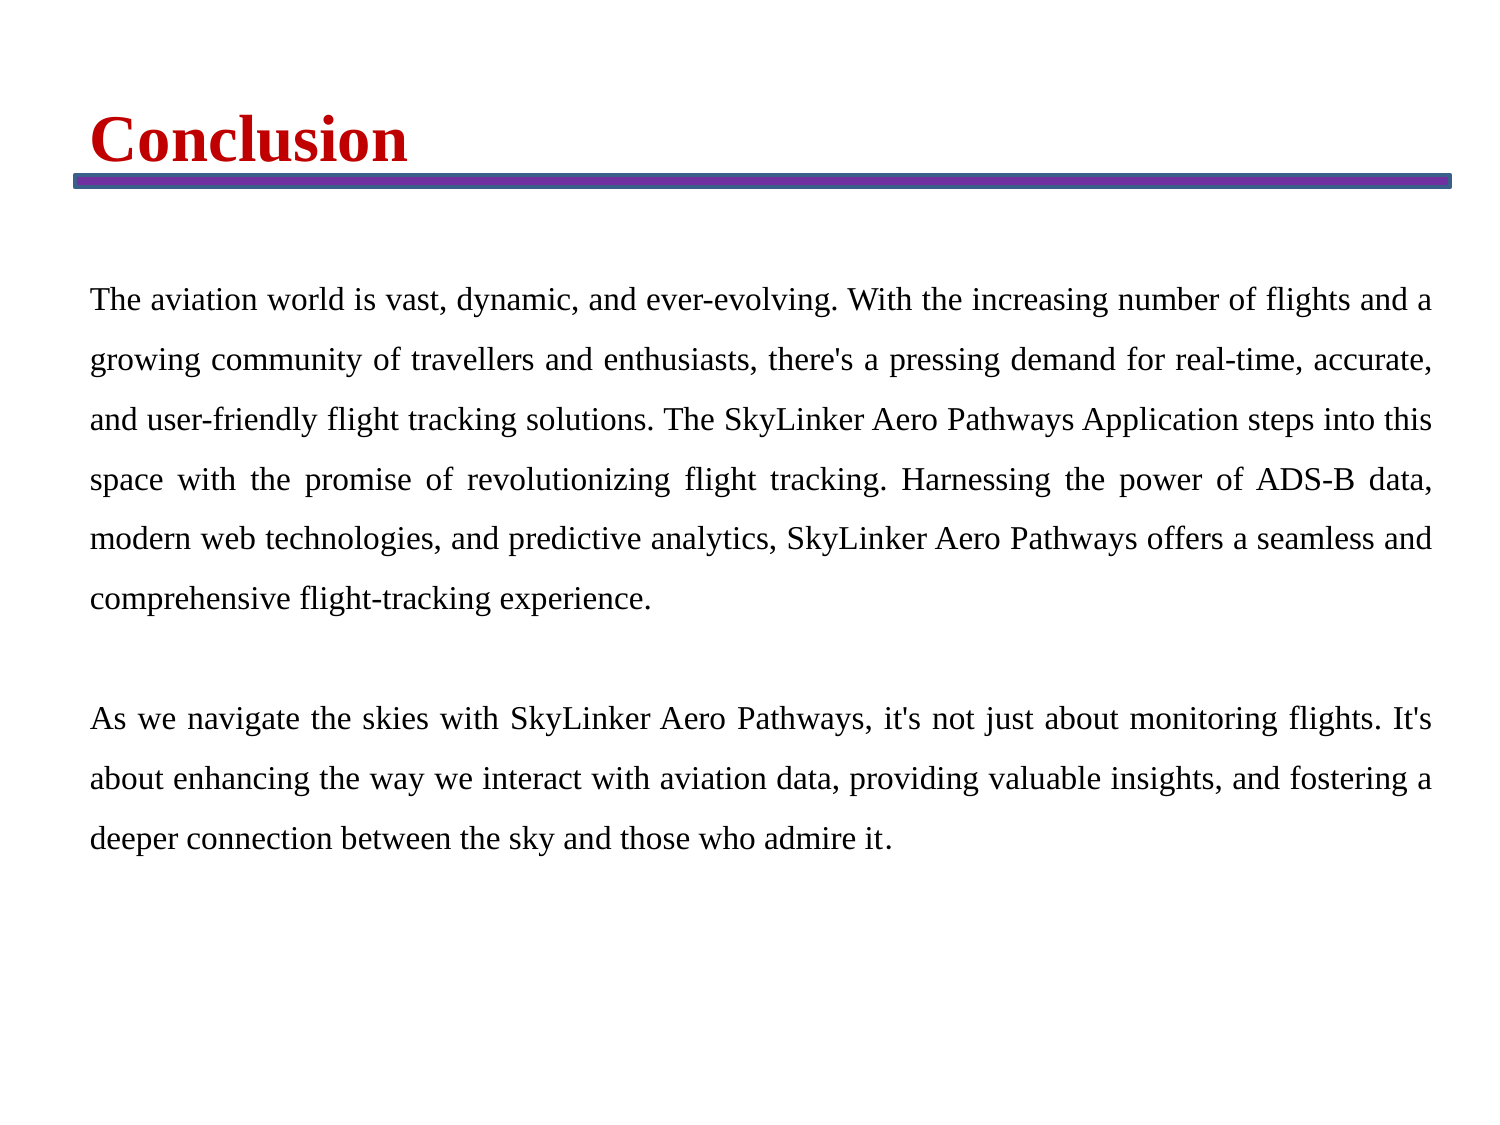

Conclusion

The aviation world is vast, dynamic, and ever-evolving. With the increasing number of flights and a growing community of travellers and enthusiasts, there's a pressing demand for real-time, accurate, and user-friendly flight tracking solutions. The SkyLinker Aero Pathways Application steps into this space with the promise of revolutionizing flight tracking. Harnessing the power of ADS-B data, modern web technologies, and predictive analytics, SkyLinker Aero Pathways offers a seamless and comprehensive flight-tracking experience.

As we navigate the skies with SkyLinker Aero Pathways, it's not just about monitoring flights. It's about enhancing the way we interact with aviation data, providing valuable insights, and fostering a deeper connection between the sky and those who admire it.